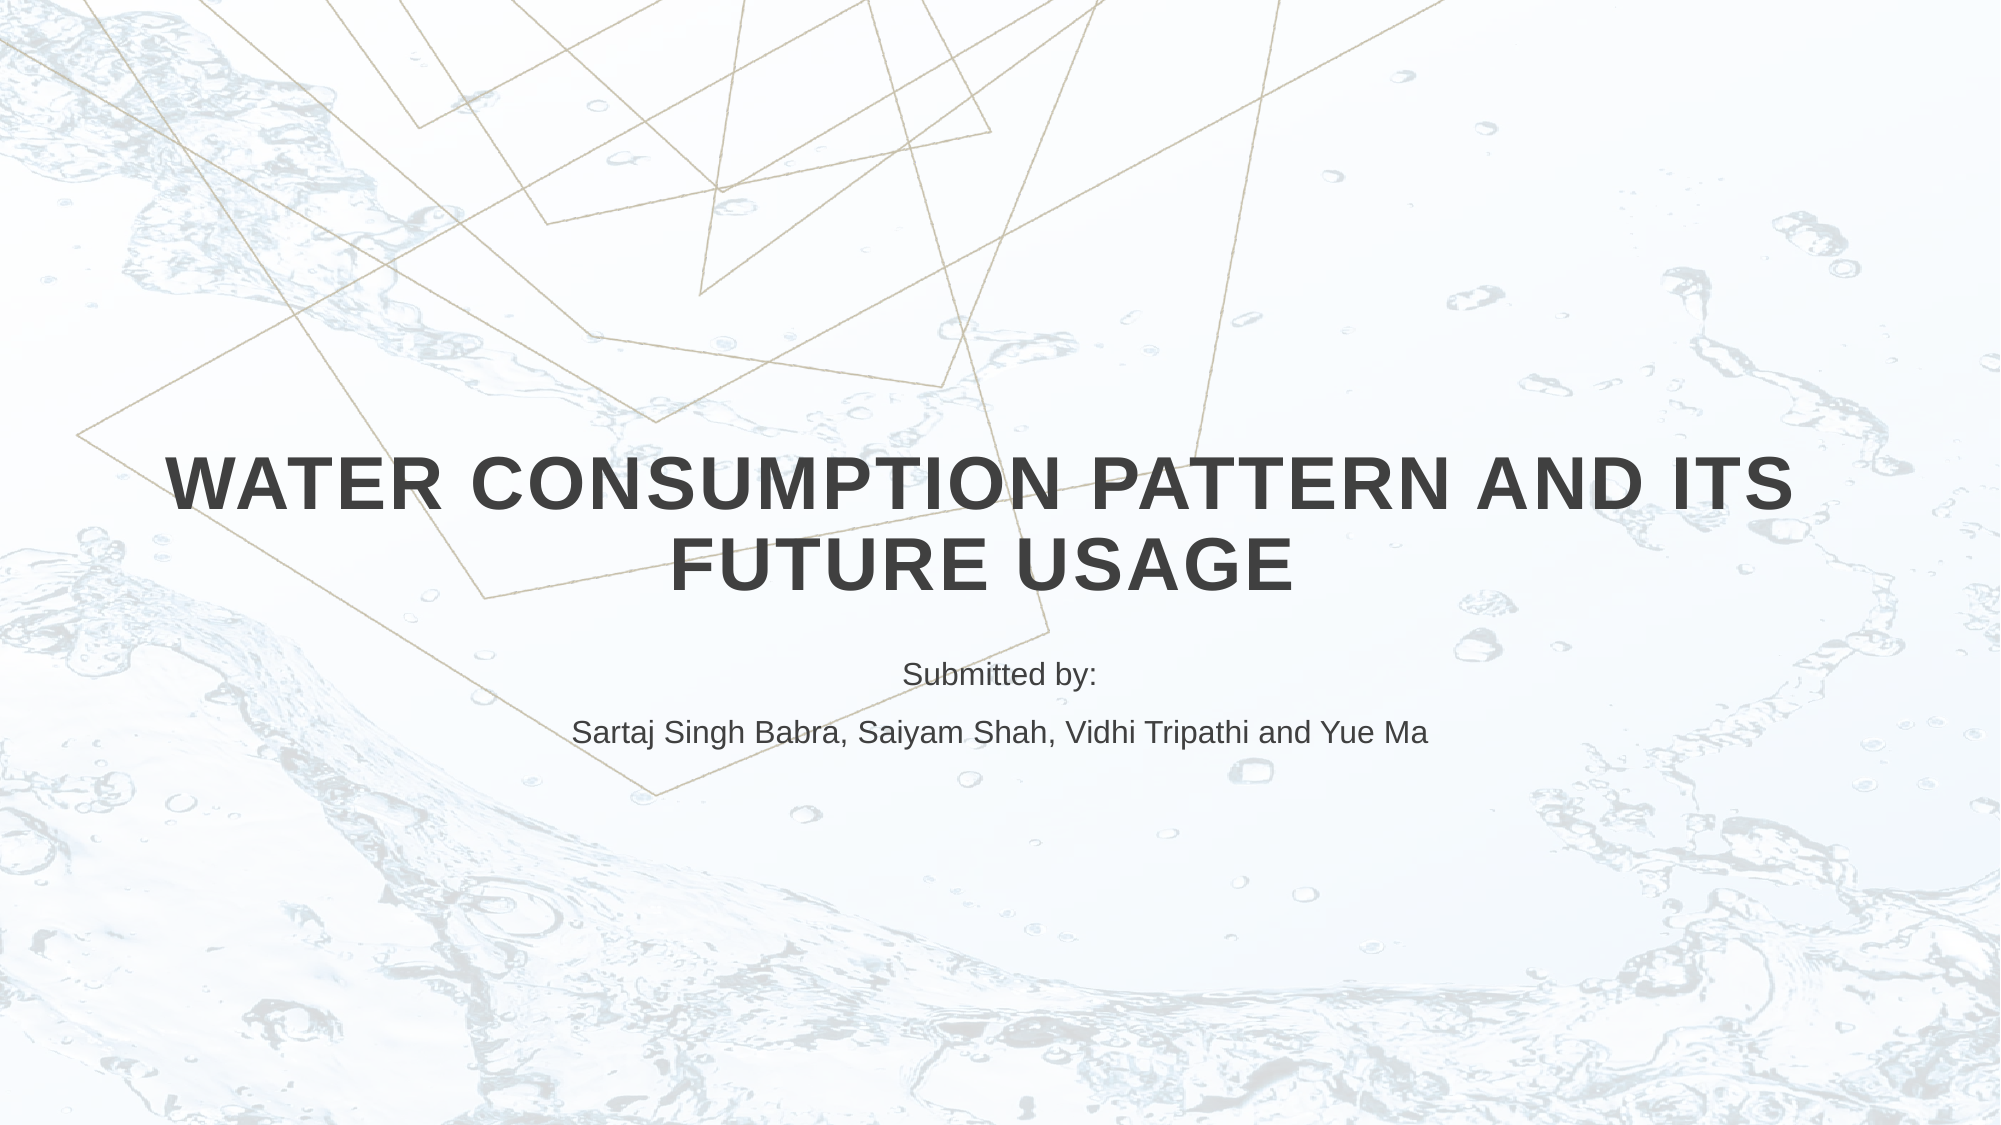

# Water Consumption pattern and its future usage
Submitted by:
Sartaj Singh Babra, Saiyam Shah, Vidhi Tripathi and Yue Ma